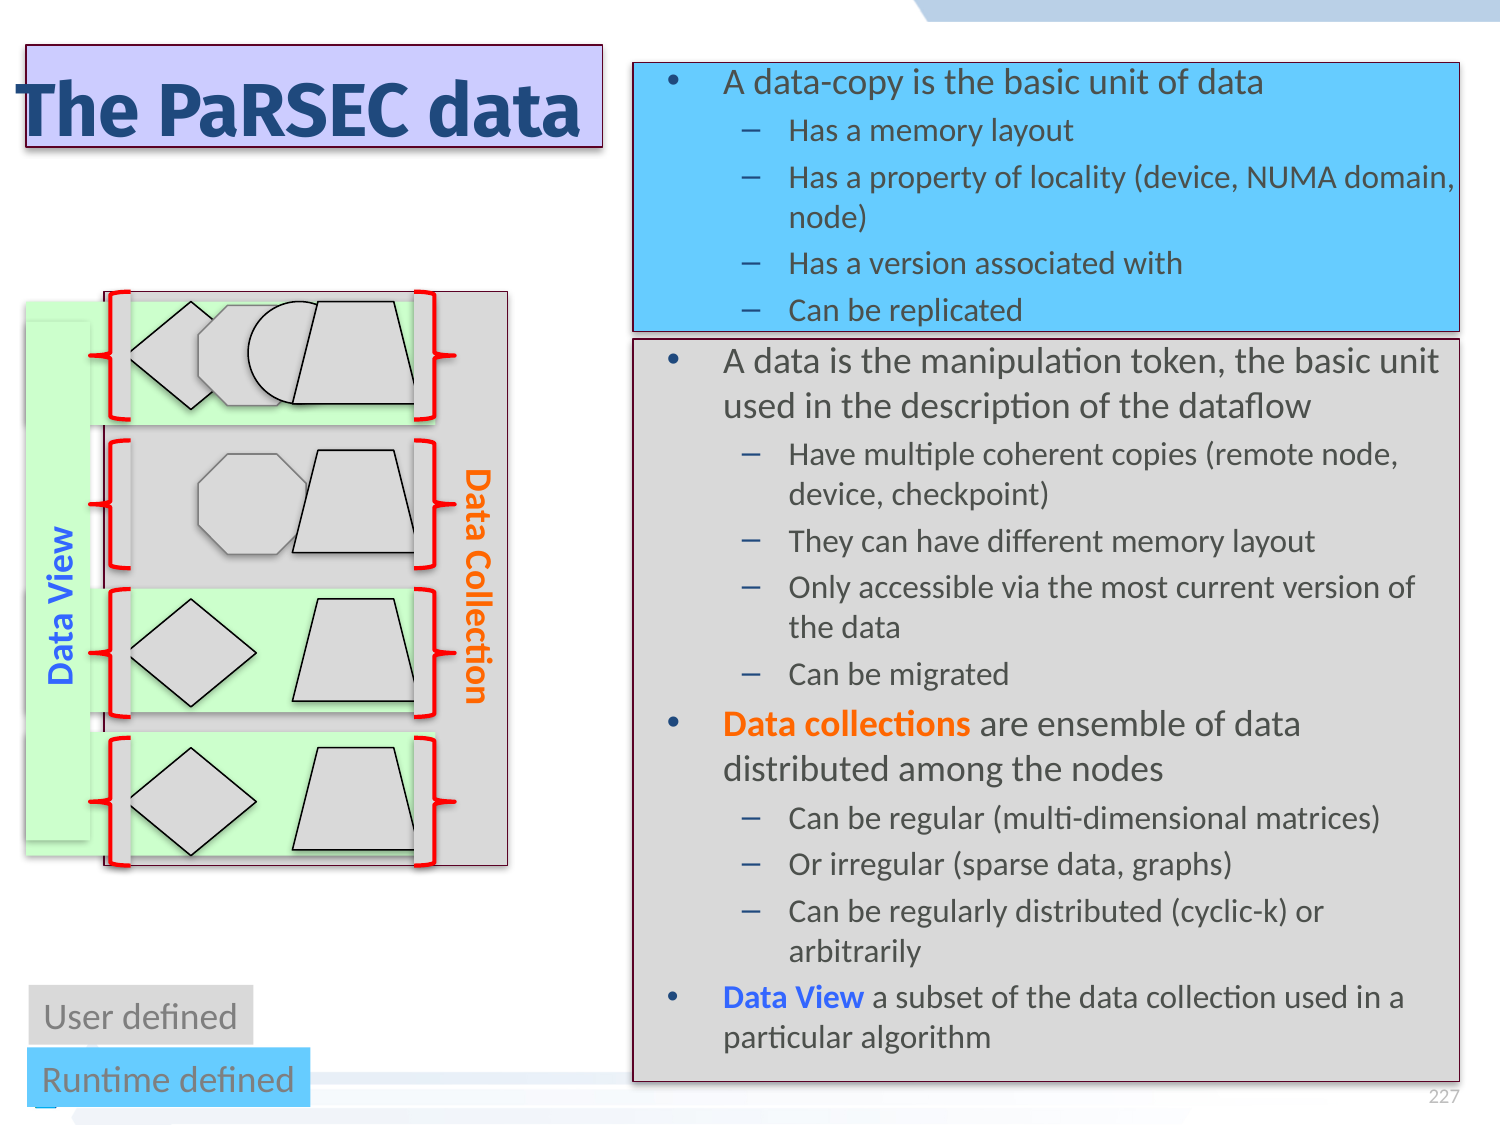

# The PaRSEC data

A data-copy is the basic unit of data
Has a memory layout
Has a property of locality (device, NUMA domain, node)
Has a version associated with
Can be replicated
A data is the manipulation token, the basic unit used in the description of the dataflow
Have multiple coherent copies (remote node, device, checkpoint)
They can have different memory layout
Only accessible via the most current version of the data
Can be migrated
Data collections are ensemble of data distributed among the nodes
Can be regular (multi-dimensional matrices)
Or irregular (sparse data, graphs)
Can be regularly distributed (cyclic-k) or arbitrarily
Data View a subset of the data collection used in a particular algorithm

Data View

Data Collection

User defined
Runtime defined
227